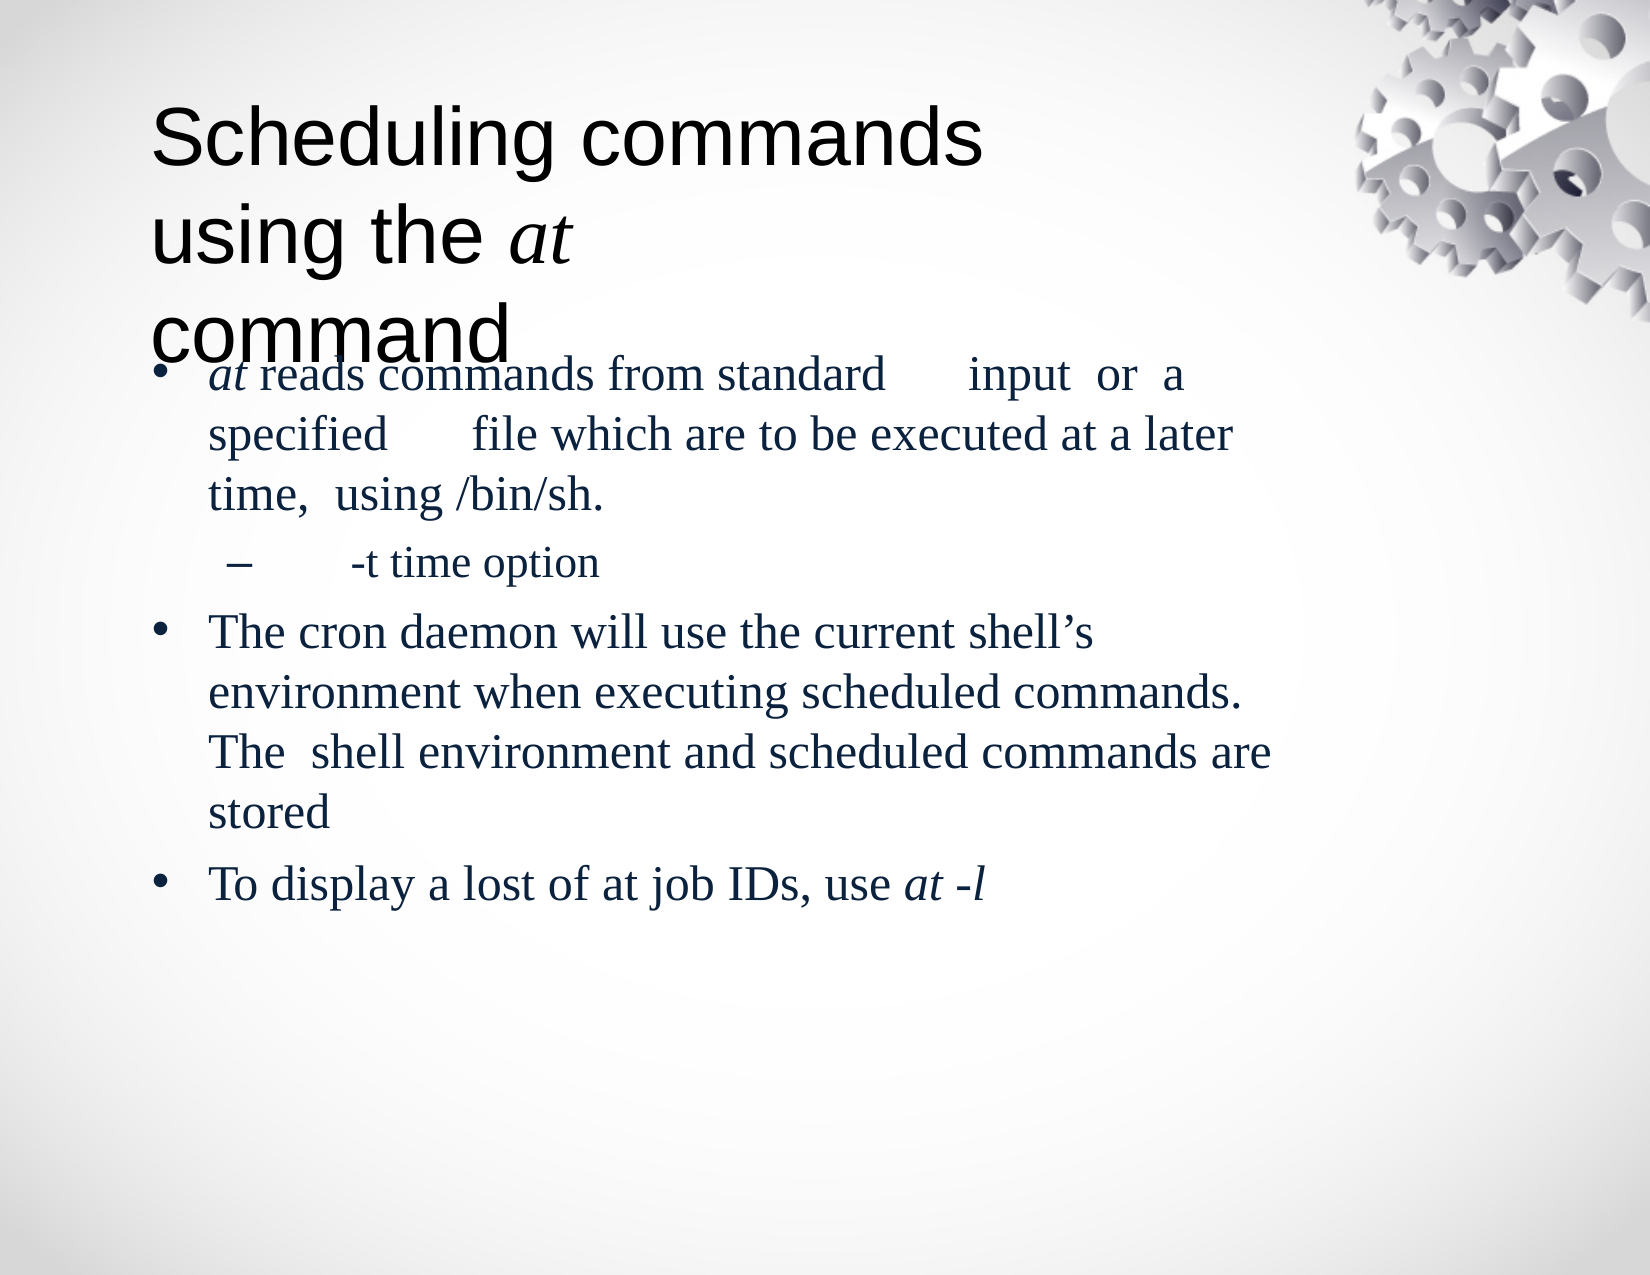

# Scheduling commands using the at
command
at reads commands from standard	input	or	a  specified	file which are to be executed at a later time,  using /bin/sh.
–	-t time option
The cron daemon will use the current shell’s  environment when executing scheduled commands. The  shell environment and scheduled commands are stored
To display a lost of at job IDs, use at -l